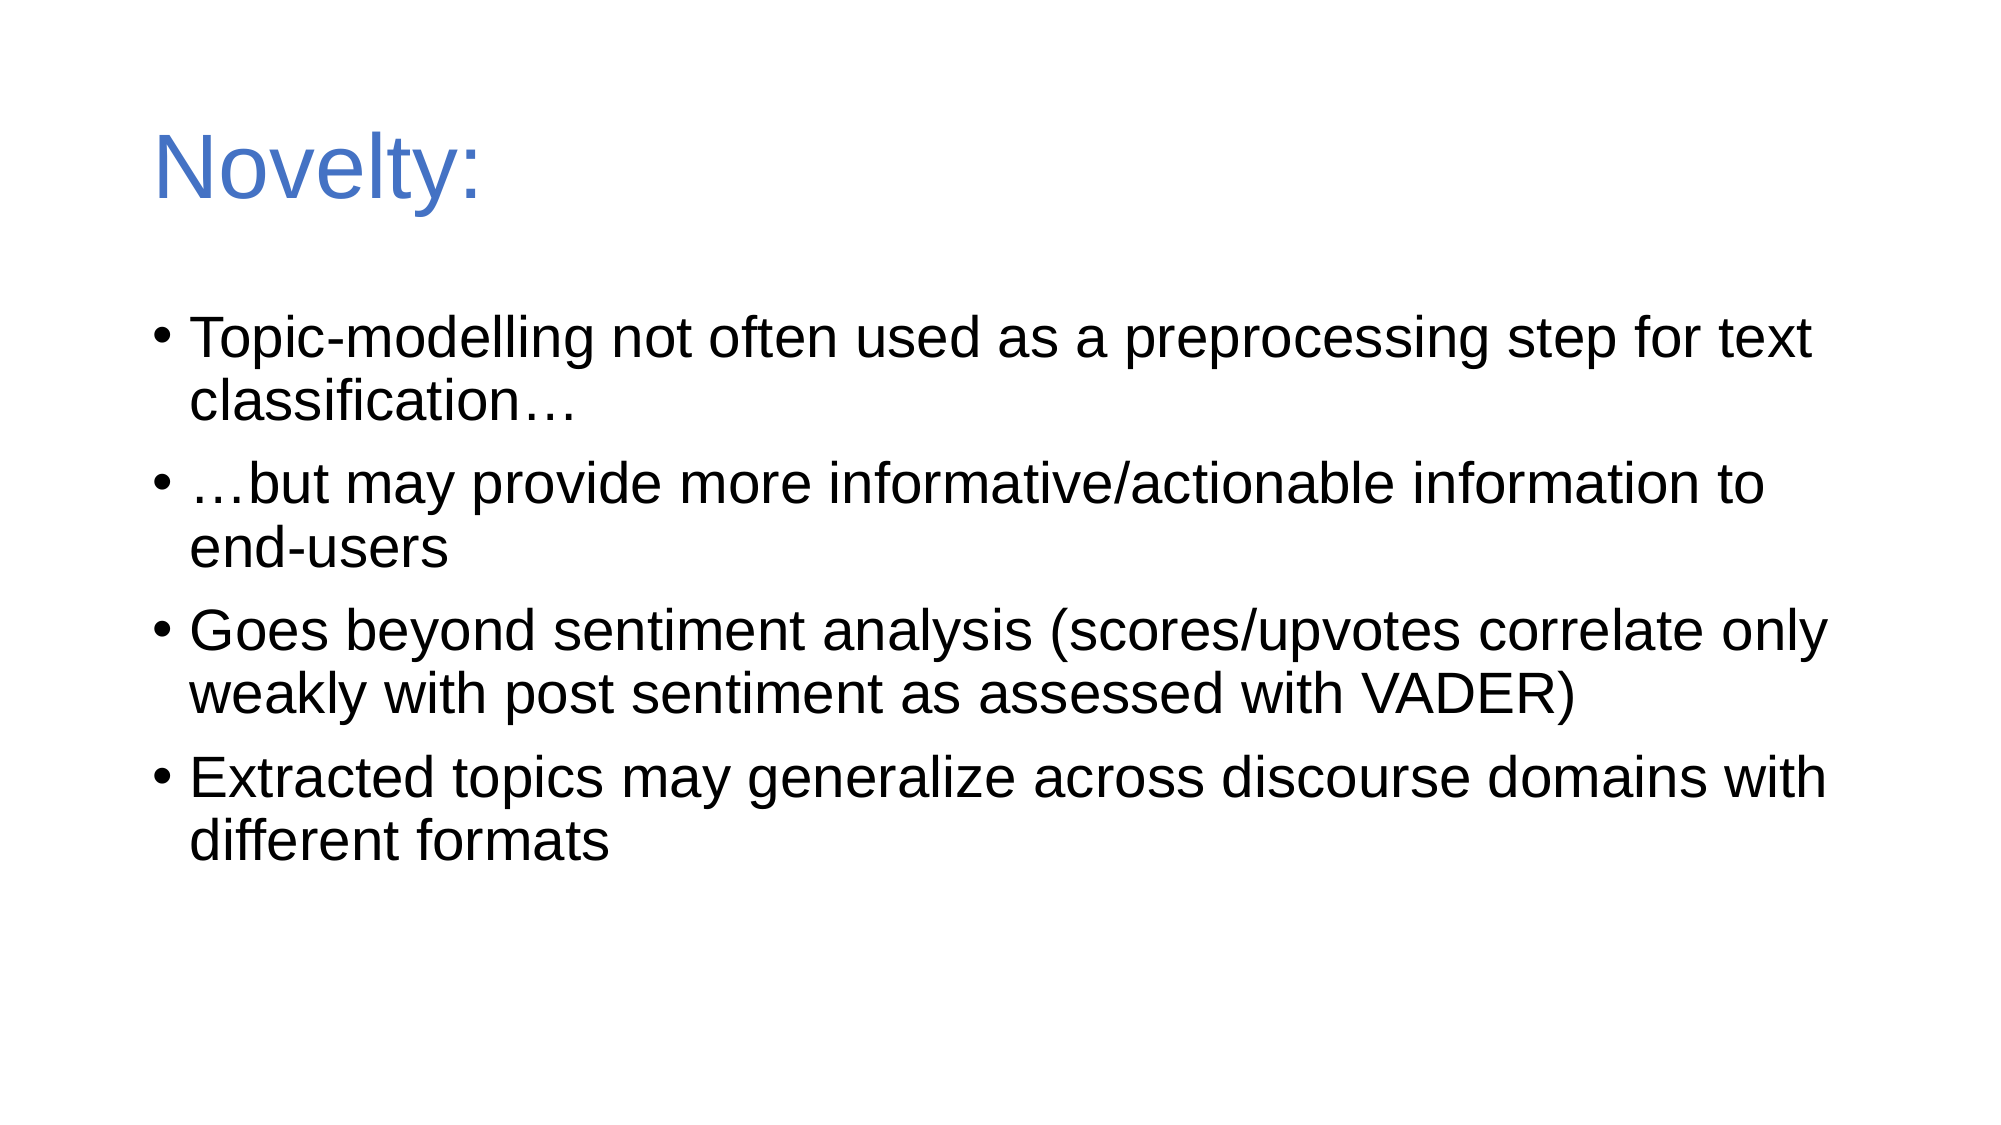

# Novelty:
Topic-modelling not often used as a preprocessing step for text classification…
…but may provide more informative/actionable information to end-users
Goes beyond sentiment analysis (scores/upvotes correlate only weakly with post sentiment as assessed with VADER)
Extracted topics may generalize across discourse domains with different formats